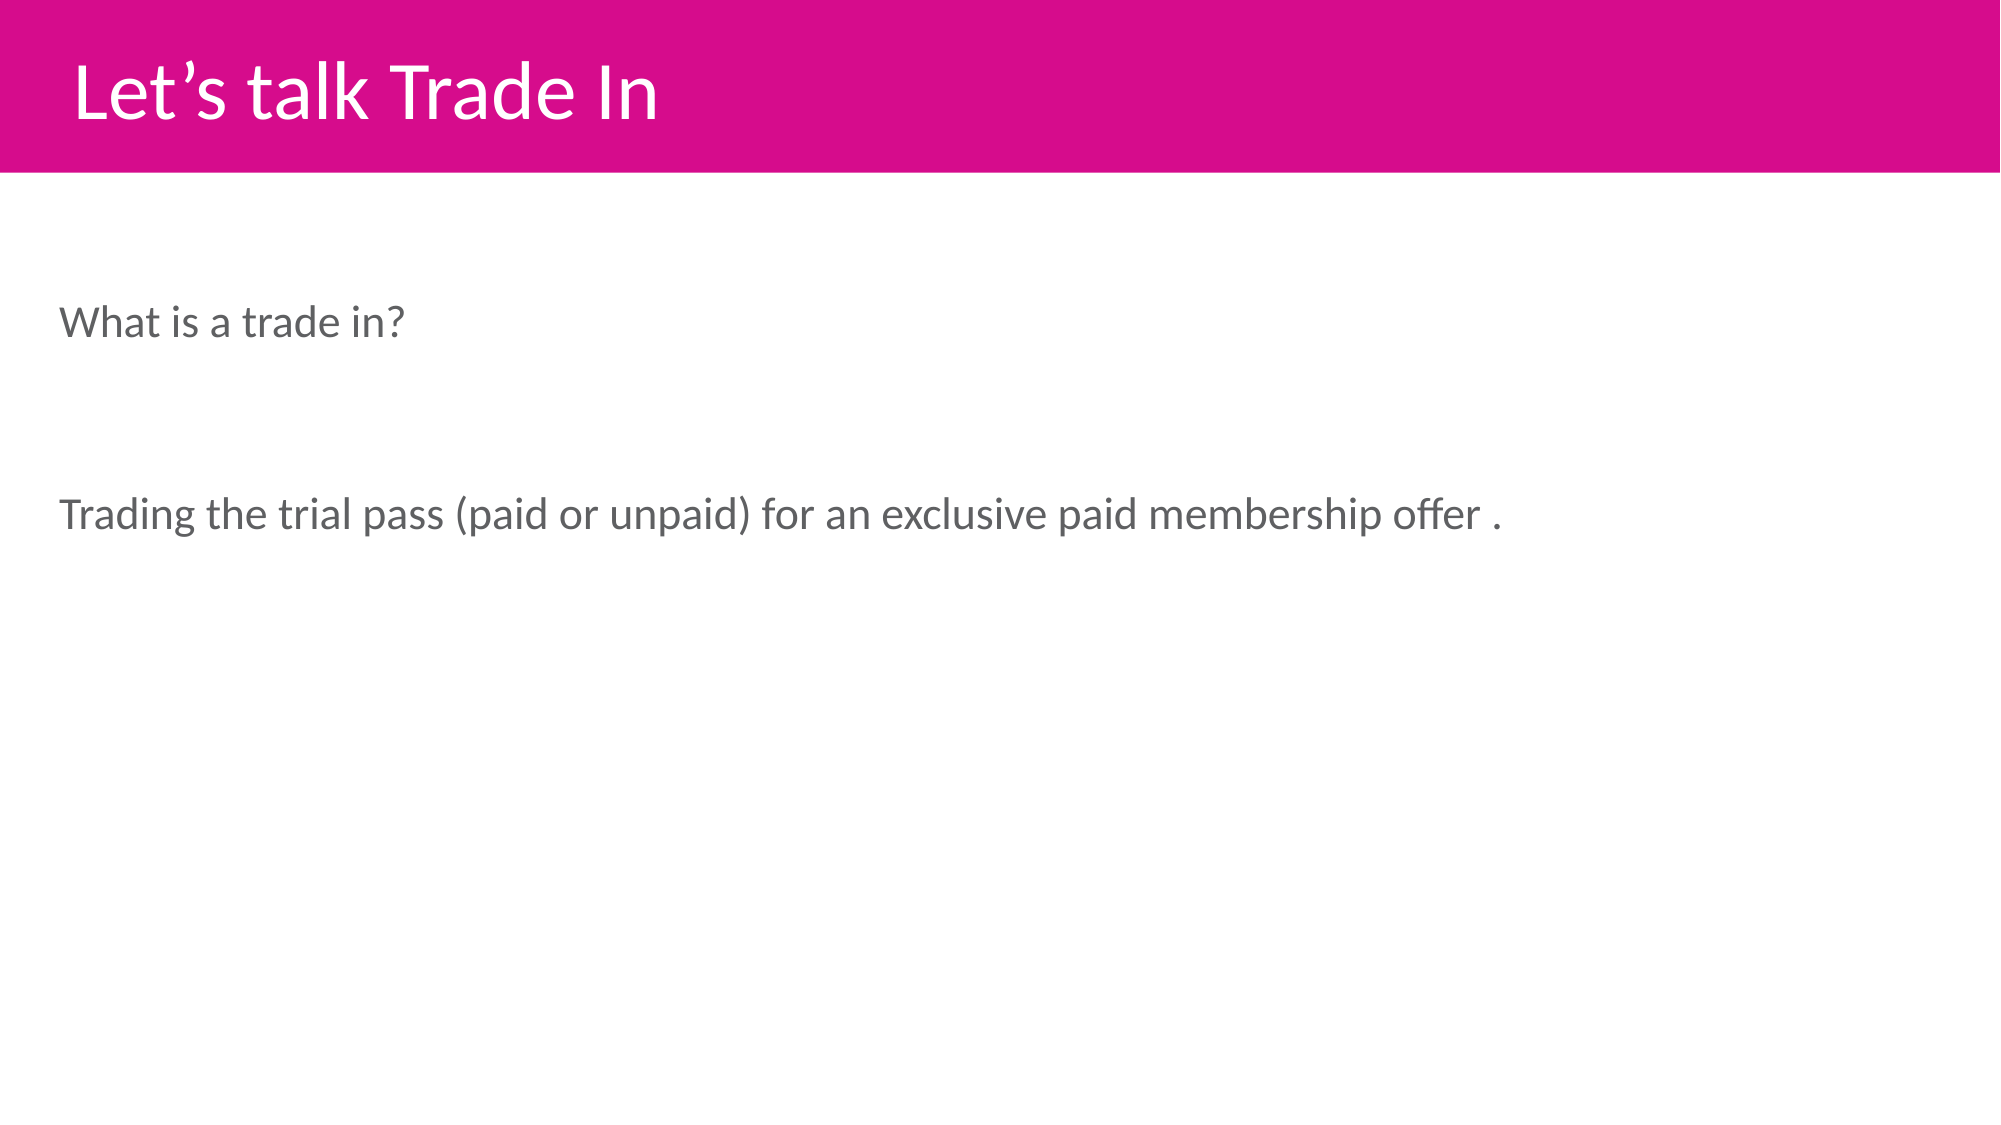

Let’s talk Trade In

What is a trade in?

Trading the trial pass (paid or unpaid) for an exclusive paid membership offer .